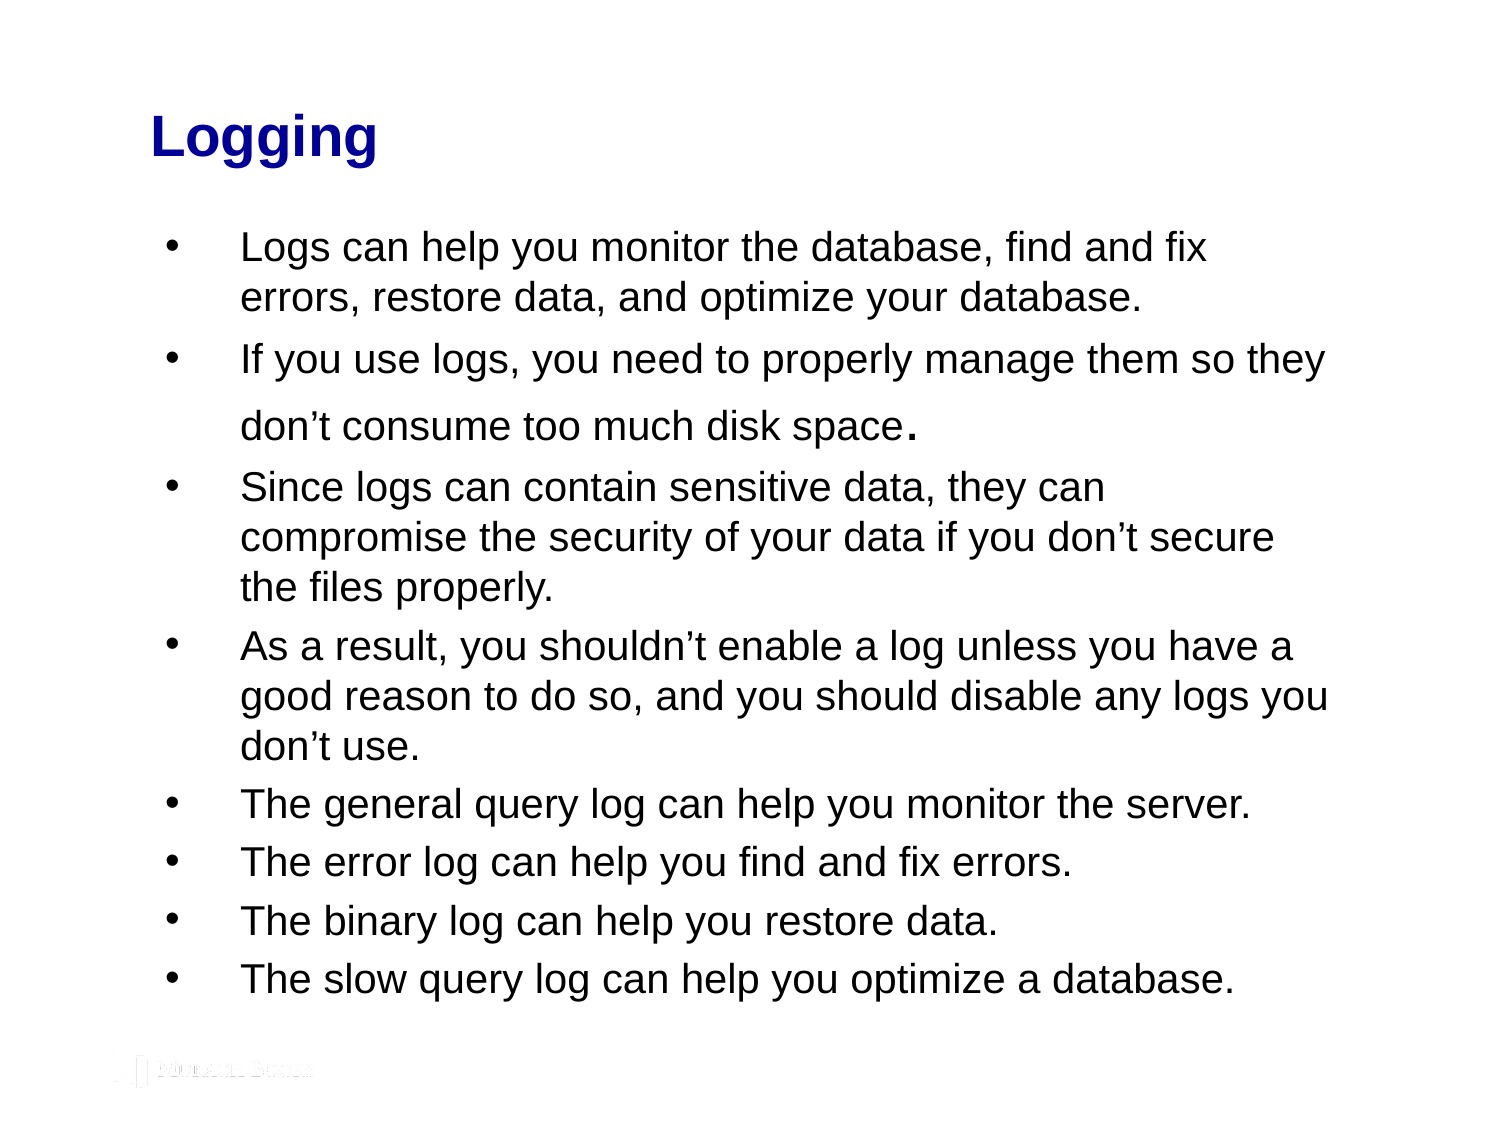

# Logging
Logs can help you monitor the database, find and fix errors, restore data, and optimize your database.
If you use logs, you need to properly manage them so they don’t consume too much disk space.
Since logs can contain sensitive data, they can compromise the security of your data if you don’t secure the files properly.
As a result, you shouldn’t enable a log unless you have a good reason to do so, and you should disable any logs you don’t use.
The general query log can help you monitor the server.
The error log can help you find and fix errors.
The binary log can help you restore data.
The slow query log can help you optimize a database.
© 2019, Mike Murach & Associates, Inc.

C17, Slide 289